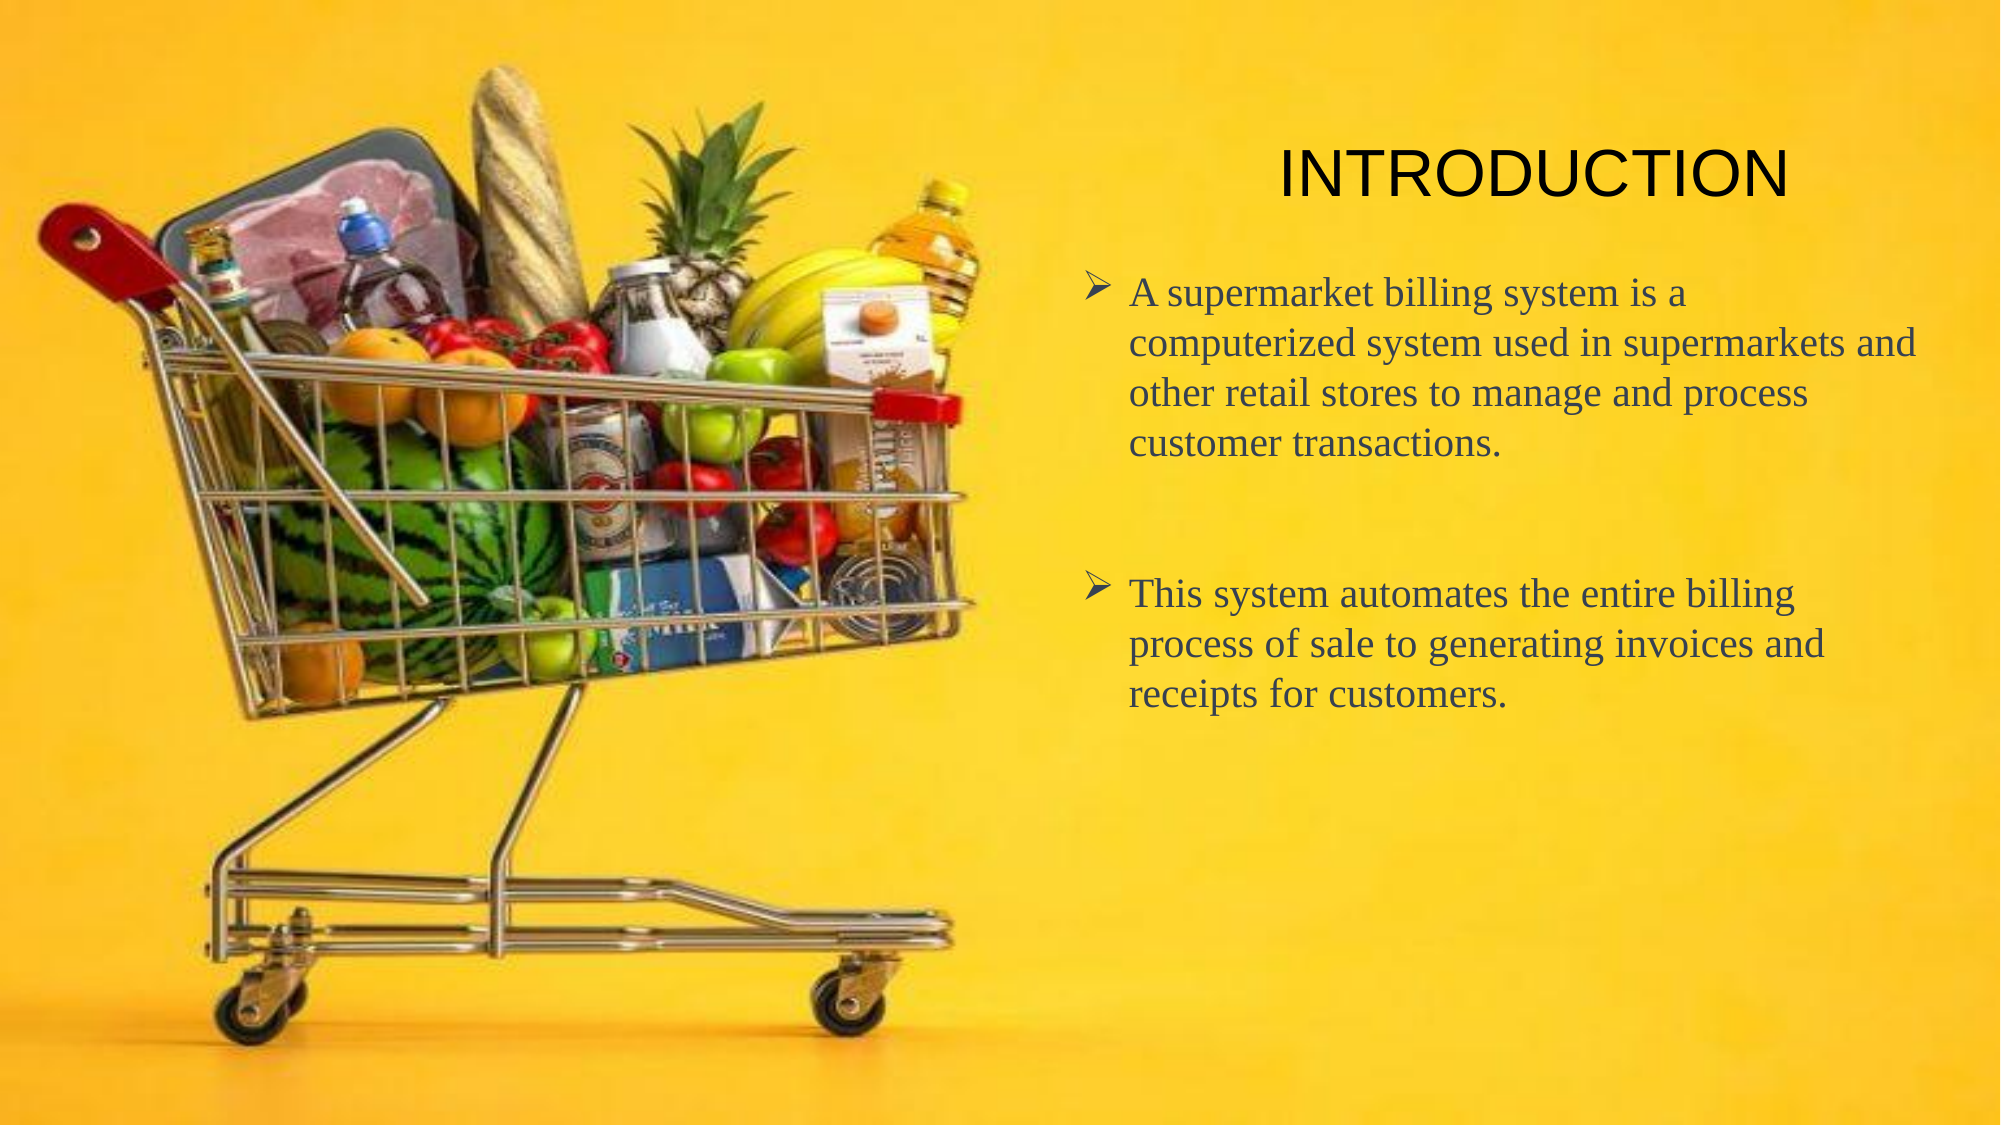

INTRODUCTION
A supermarket billing system is a computerized system used in supermarkets and other retail stores to manage and process customer transactions.

This system automates the entire billing process of sale to generating invoices and receipts for customers.